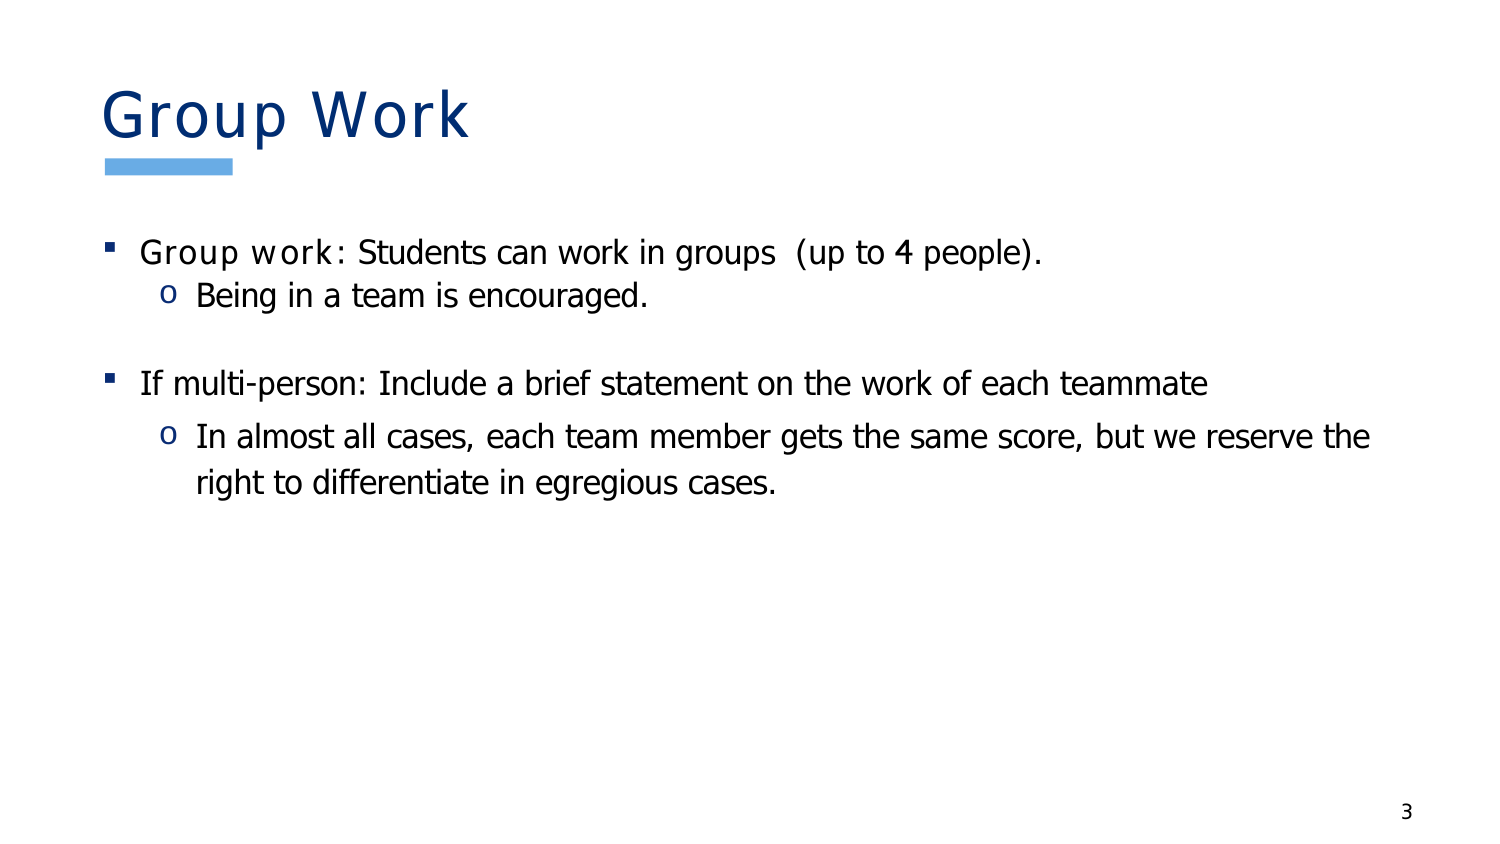

# Group Work
Group work: Students can work in groups  (up to 4 people).
Being in a team is encouraged.
If multi-person: Include a brief statement on the work of each teammate
In almost all cases, each team member gets the same score, but we reserve the right to differentiate in egregious cases.